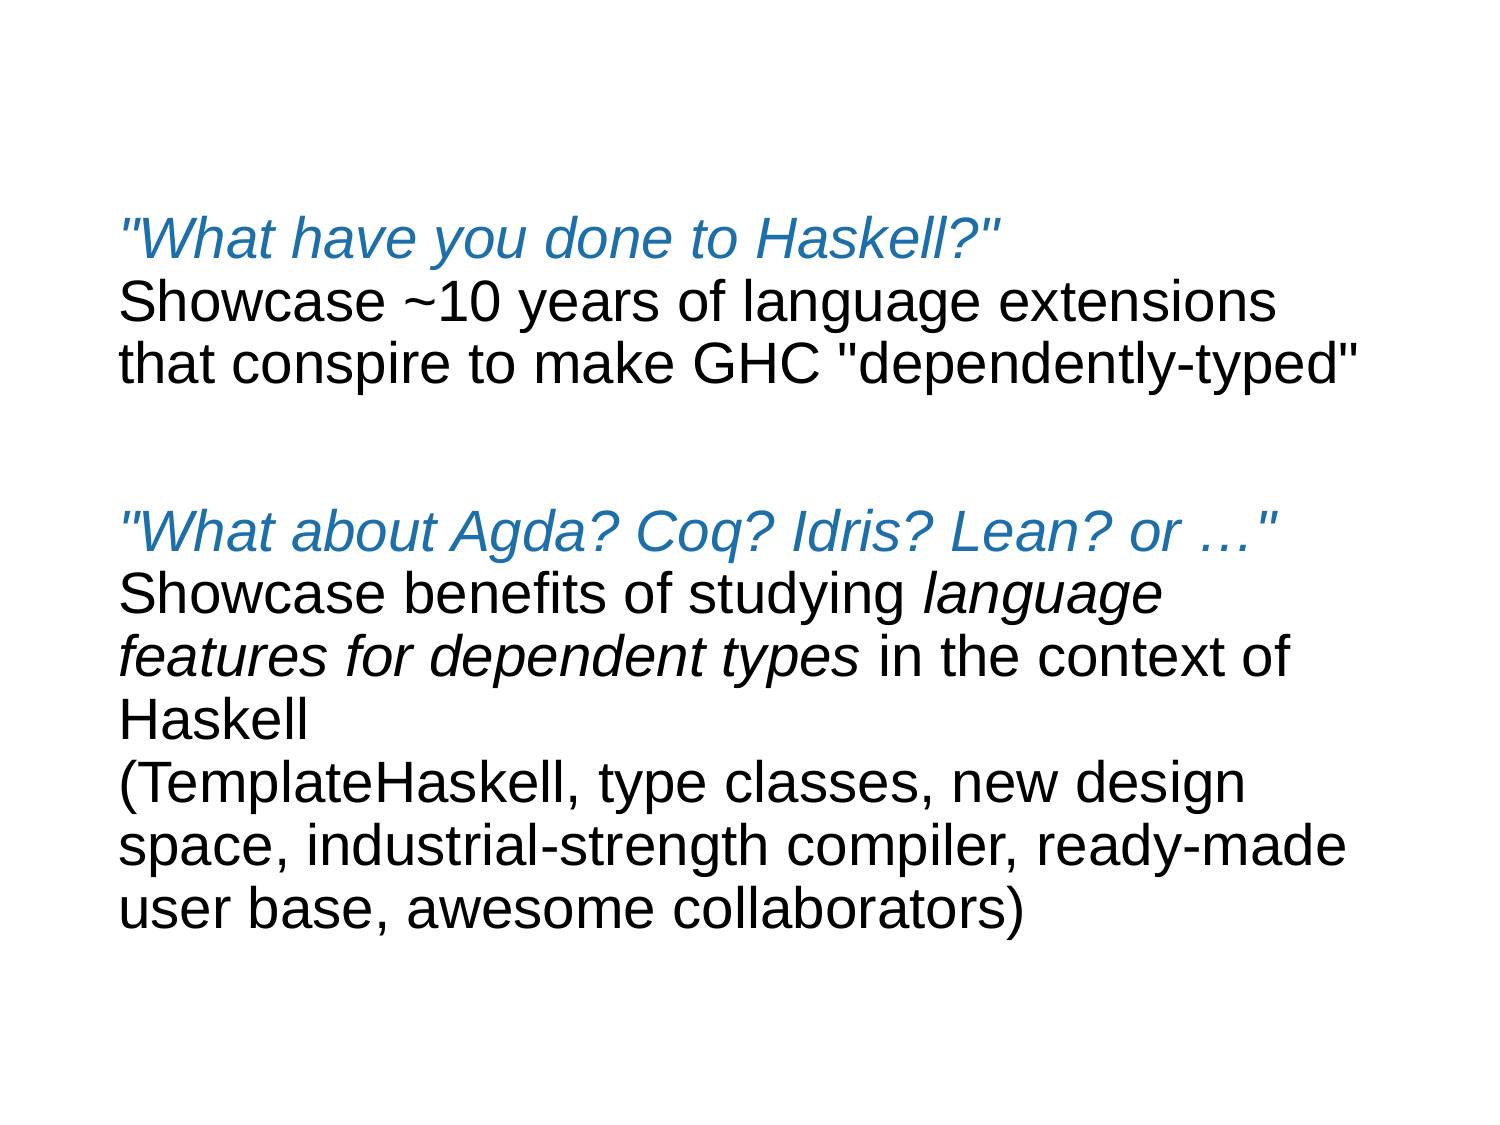

#
"What have you done to Haskell?"
Showcase ~10 years of language extensions that conspire to make GHC "dependently-typed"

"What about Agda? Coq? Idris? Lean? or …"
Showcase benefits of studying language features for dependent types in the context of Haskell
(TemplateHaskell, type classes, new design space, industrial-strength compiler, ready-made user base, awesome collaborators)